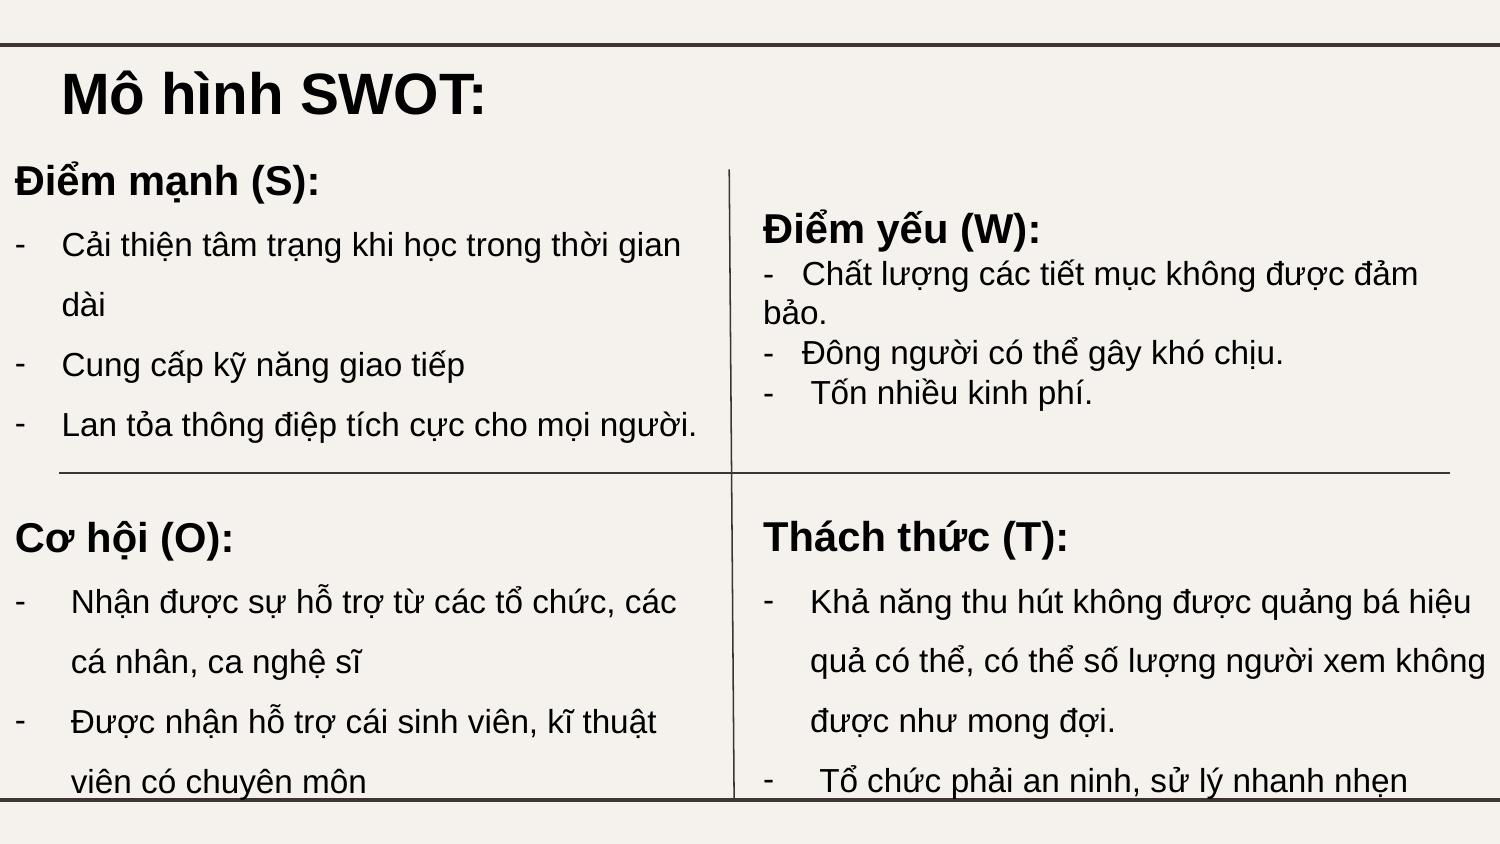

Mô hình SWOT:
Điểm mạnh (S):
Cải thiện tâm trạng khi học trong thời gian dài
Cung cấp kỹ năng giao tiếp
Lan tỏa thông điệp tích cực cho mọi người.
Điểm yếu (W):
-   Chất lượng các tiết mục không được đảm bảo.
-   Đông người có thể gây khó chịu.
-    Tốn nhiều kinh phí.
Thách thức (T):
Khả năng thu hút không được quảng bá hiệu quả có thể, có thể số lượng người xem không được như mong đợi.
 Tổ chức phải an ninh, sử lý nhanh nhẹn
Cơ hội (O):
Nhận được sự hỗ trợ từ các tổ chức, các cá nhân, ca nghệ sĩ
Được nhận hỗ trợ cái sinh viên, kĩ thuật viên có chuyên môn